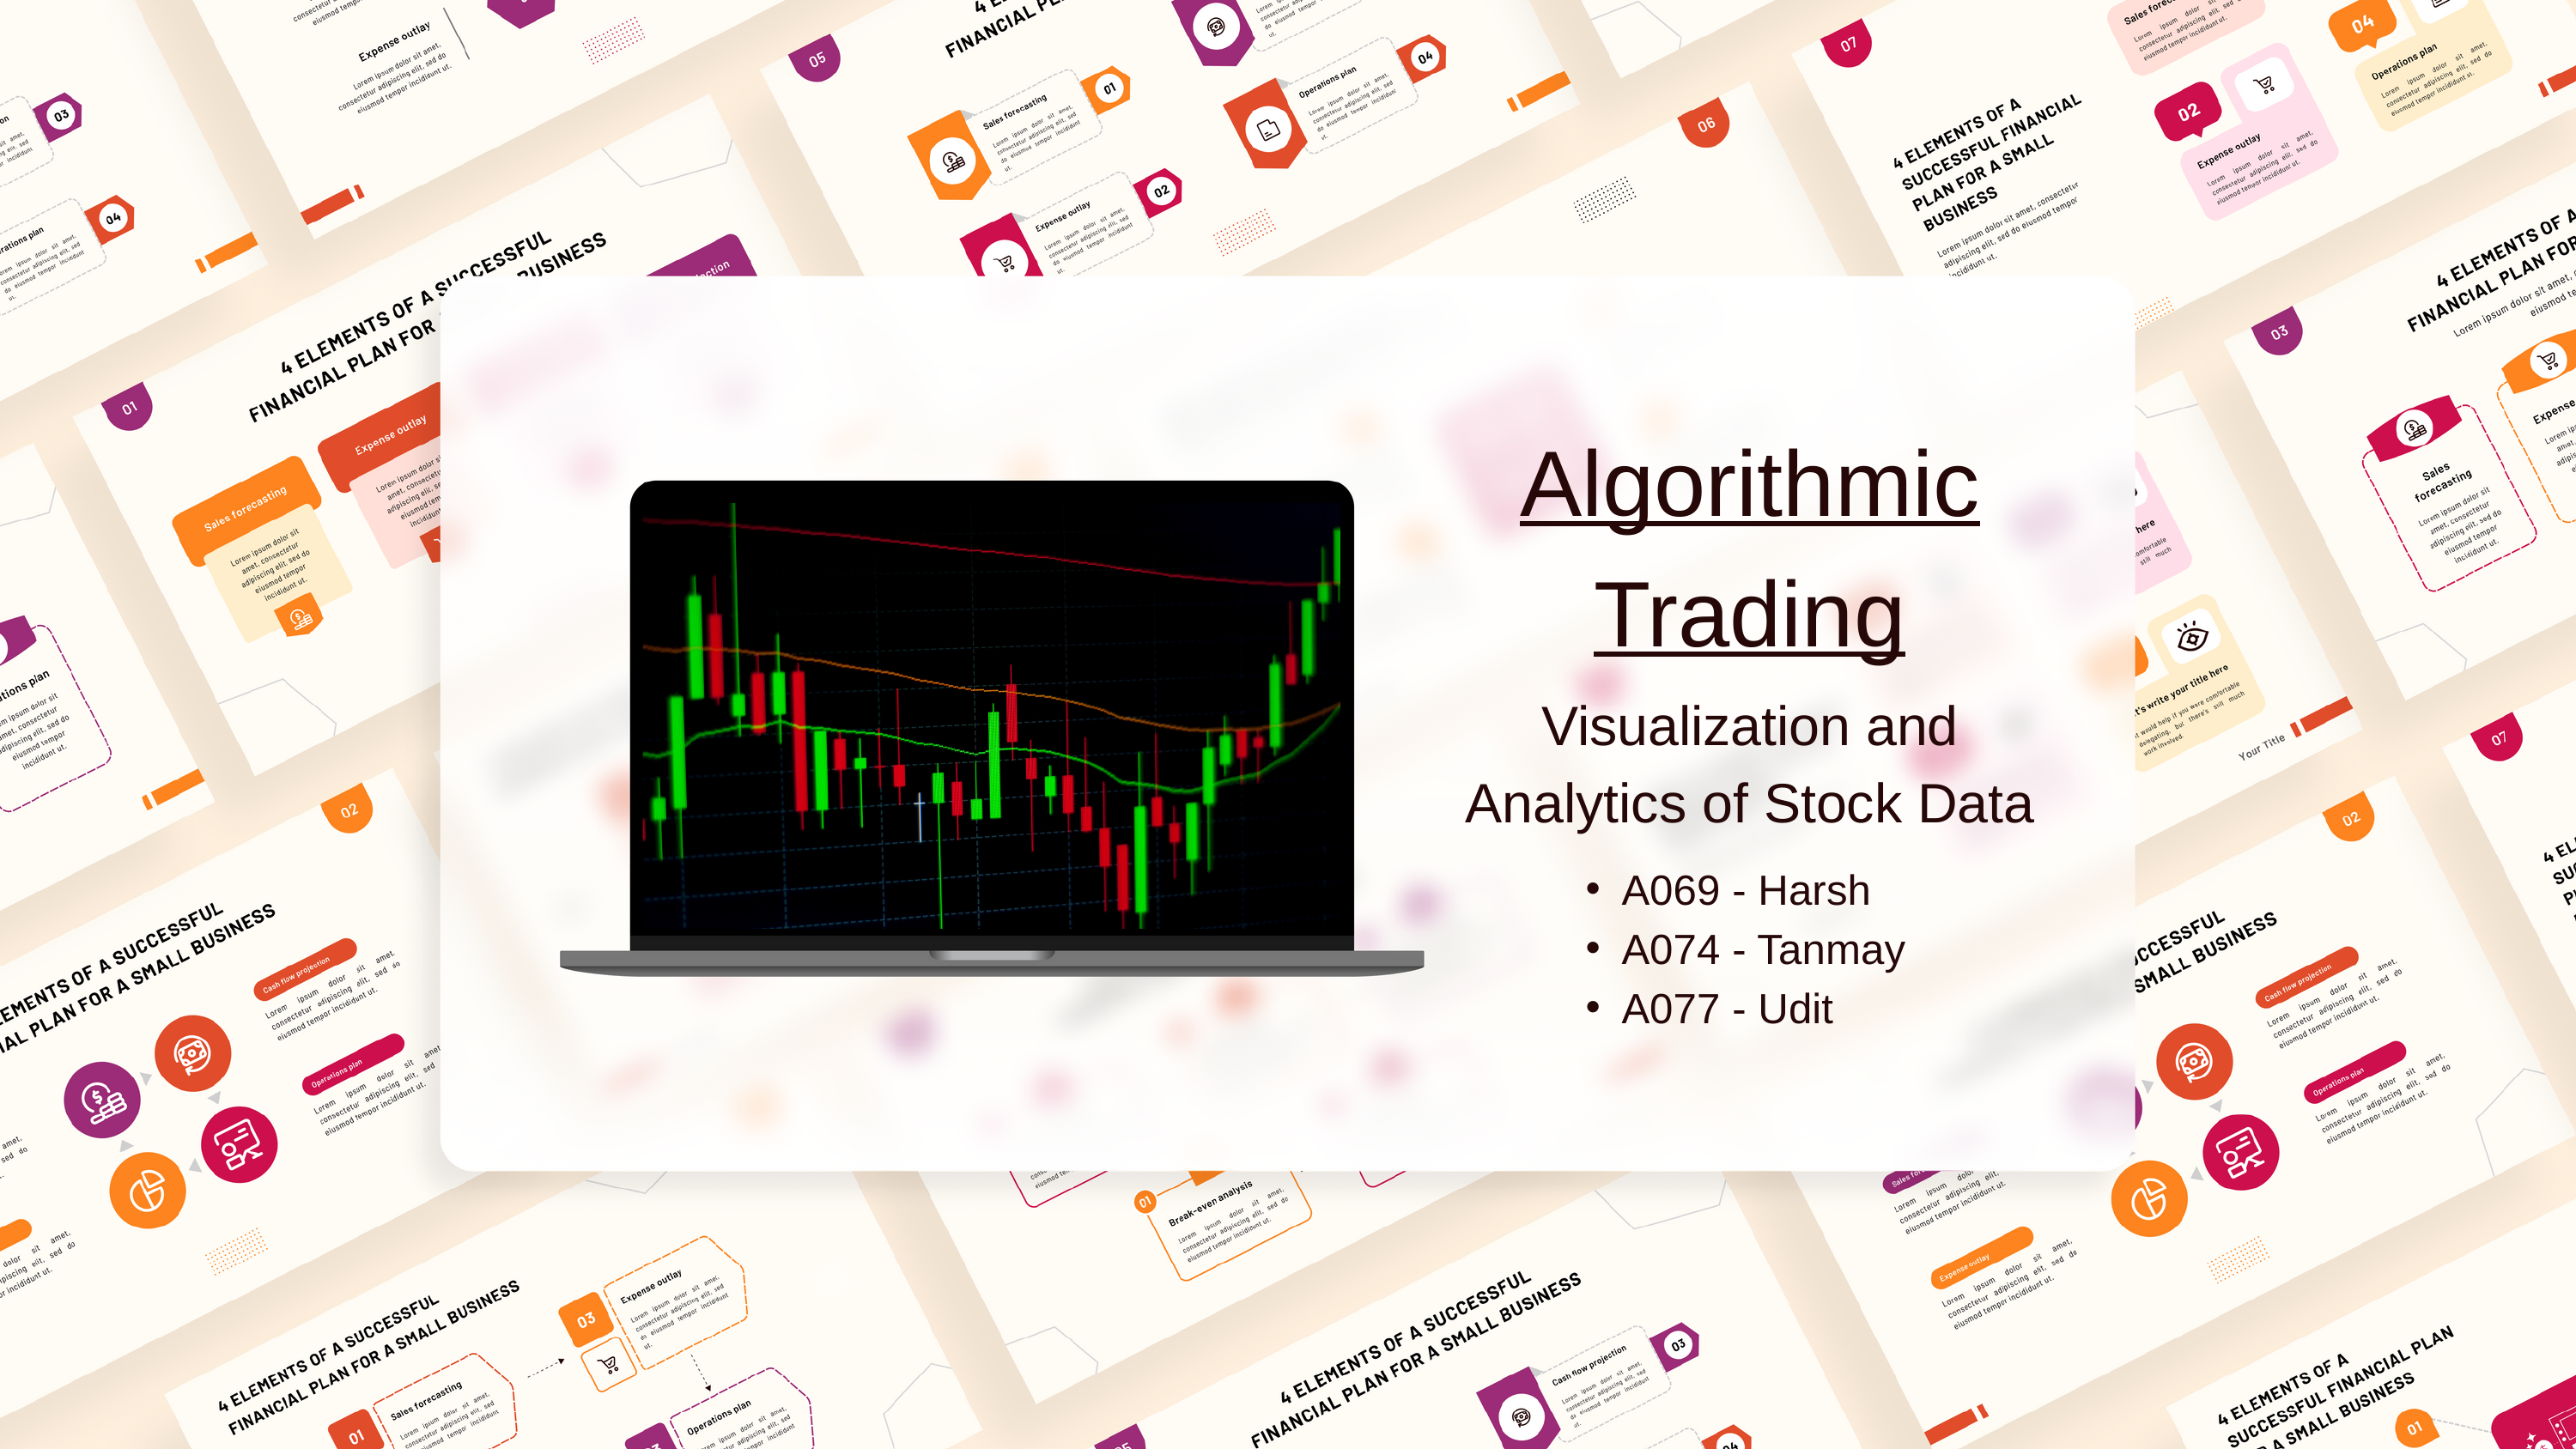

Algorithmic Trading

Visualization and Analytics of Stock Data
A069 - Harsh
A074 - Tanmay
A077 - Udit